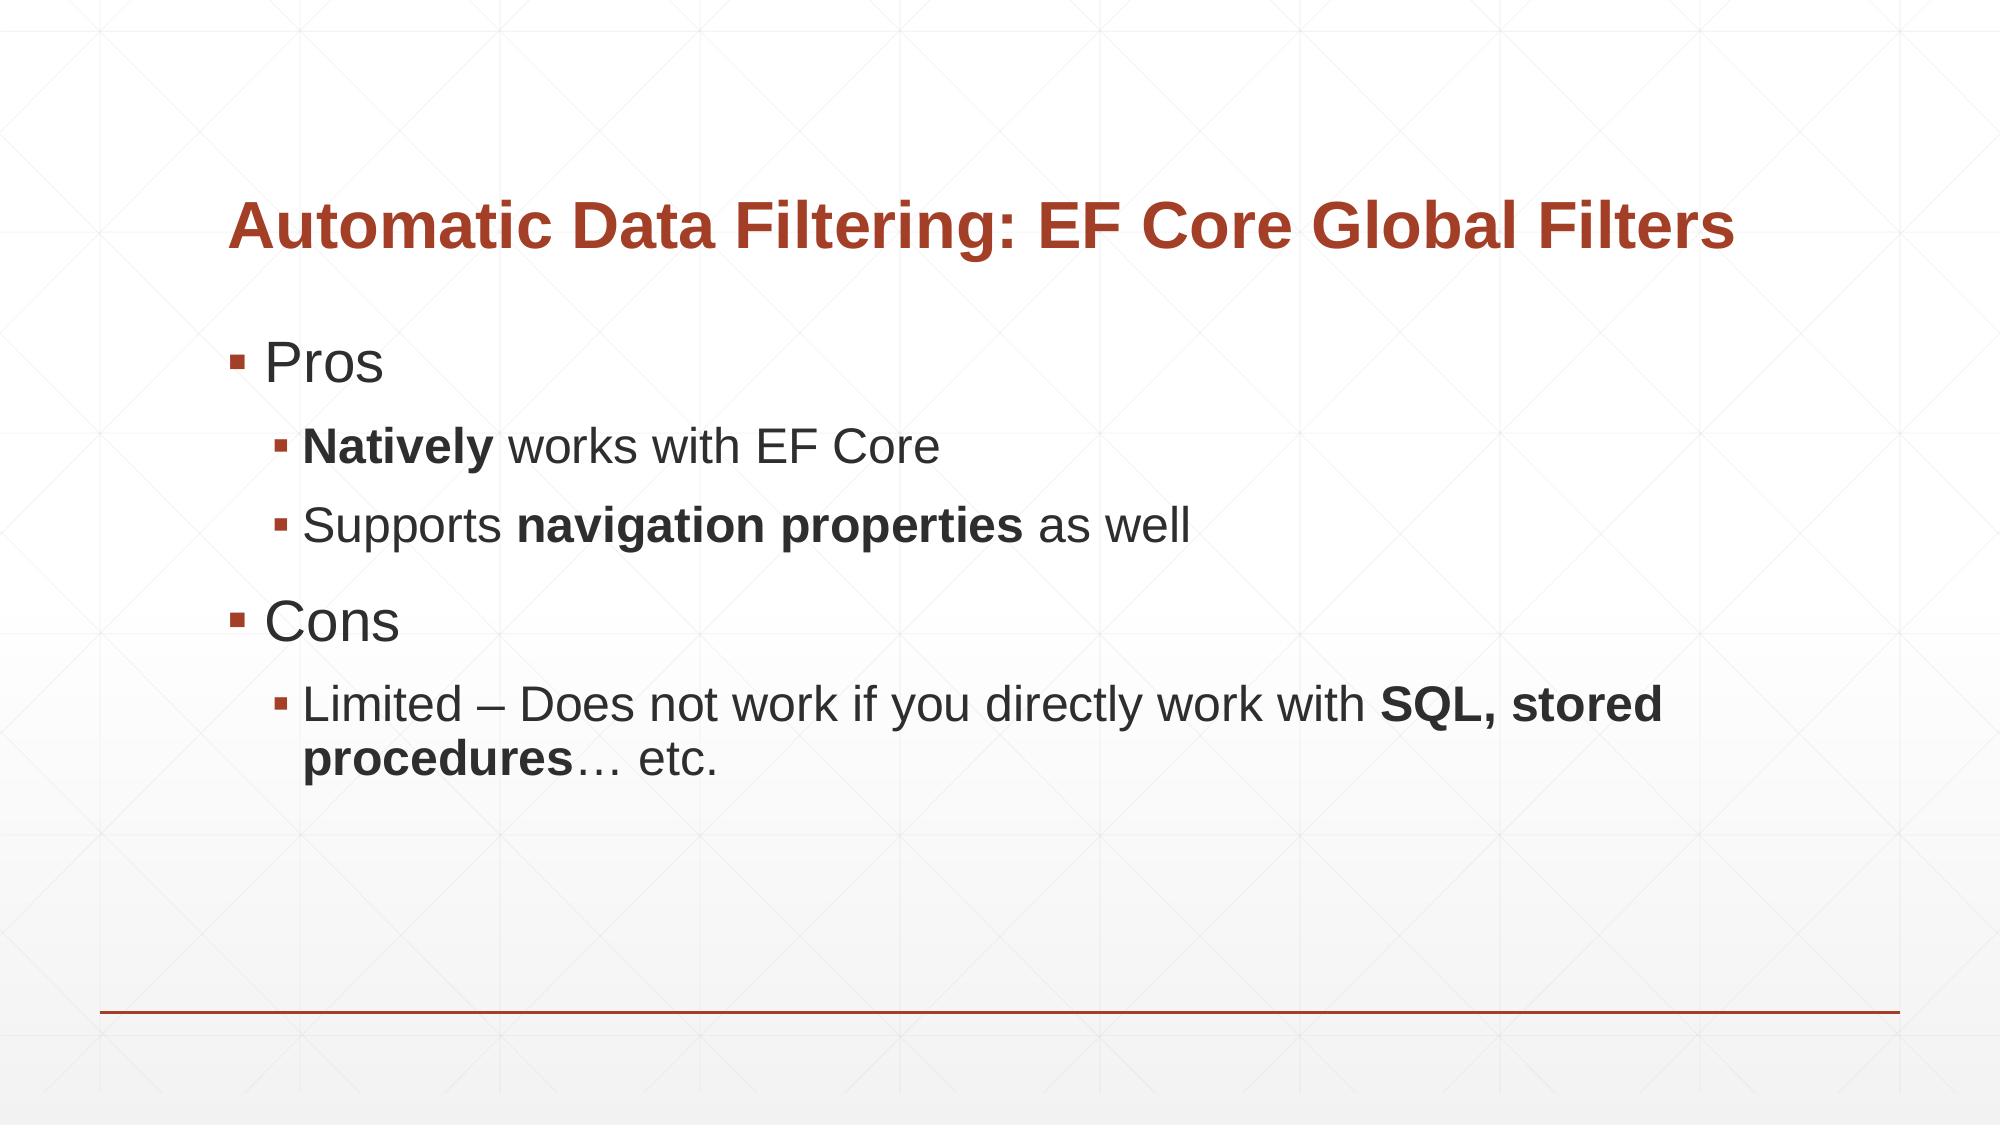

# Automatic Data Filtering: EF Core Global Filters
Pros
Natively works with EF Core
Supports navigation properties as well
Cons
Limited – Does not work if you directly work with SQL, stored procedures… etc.